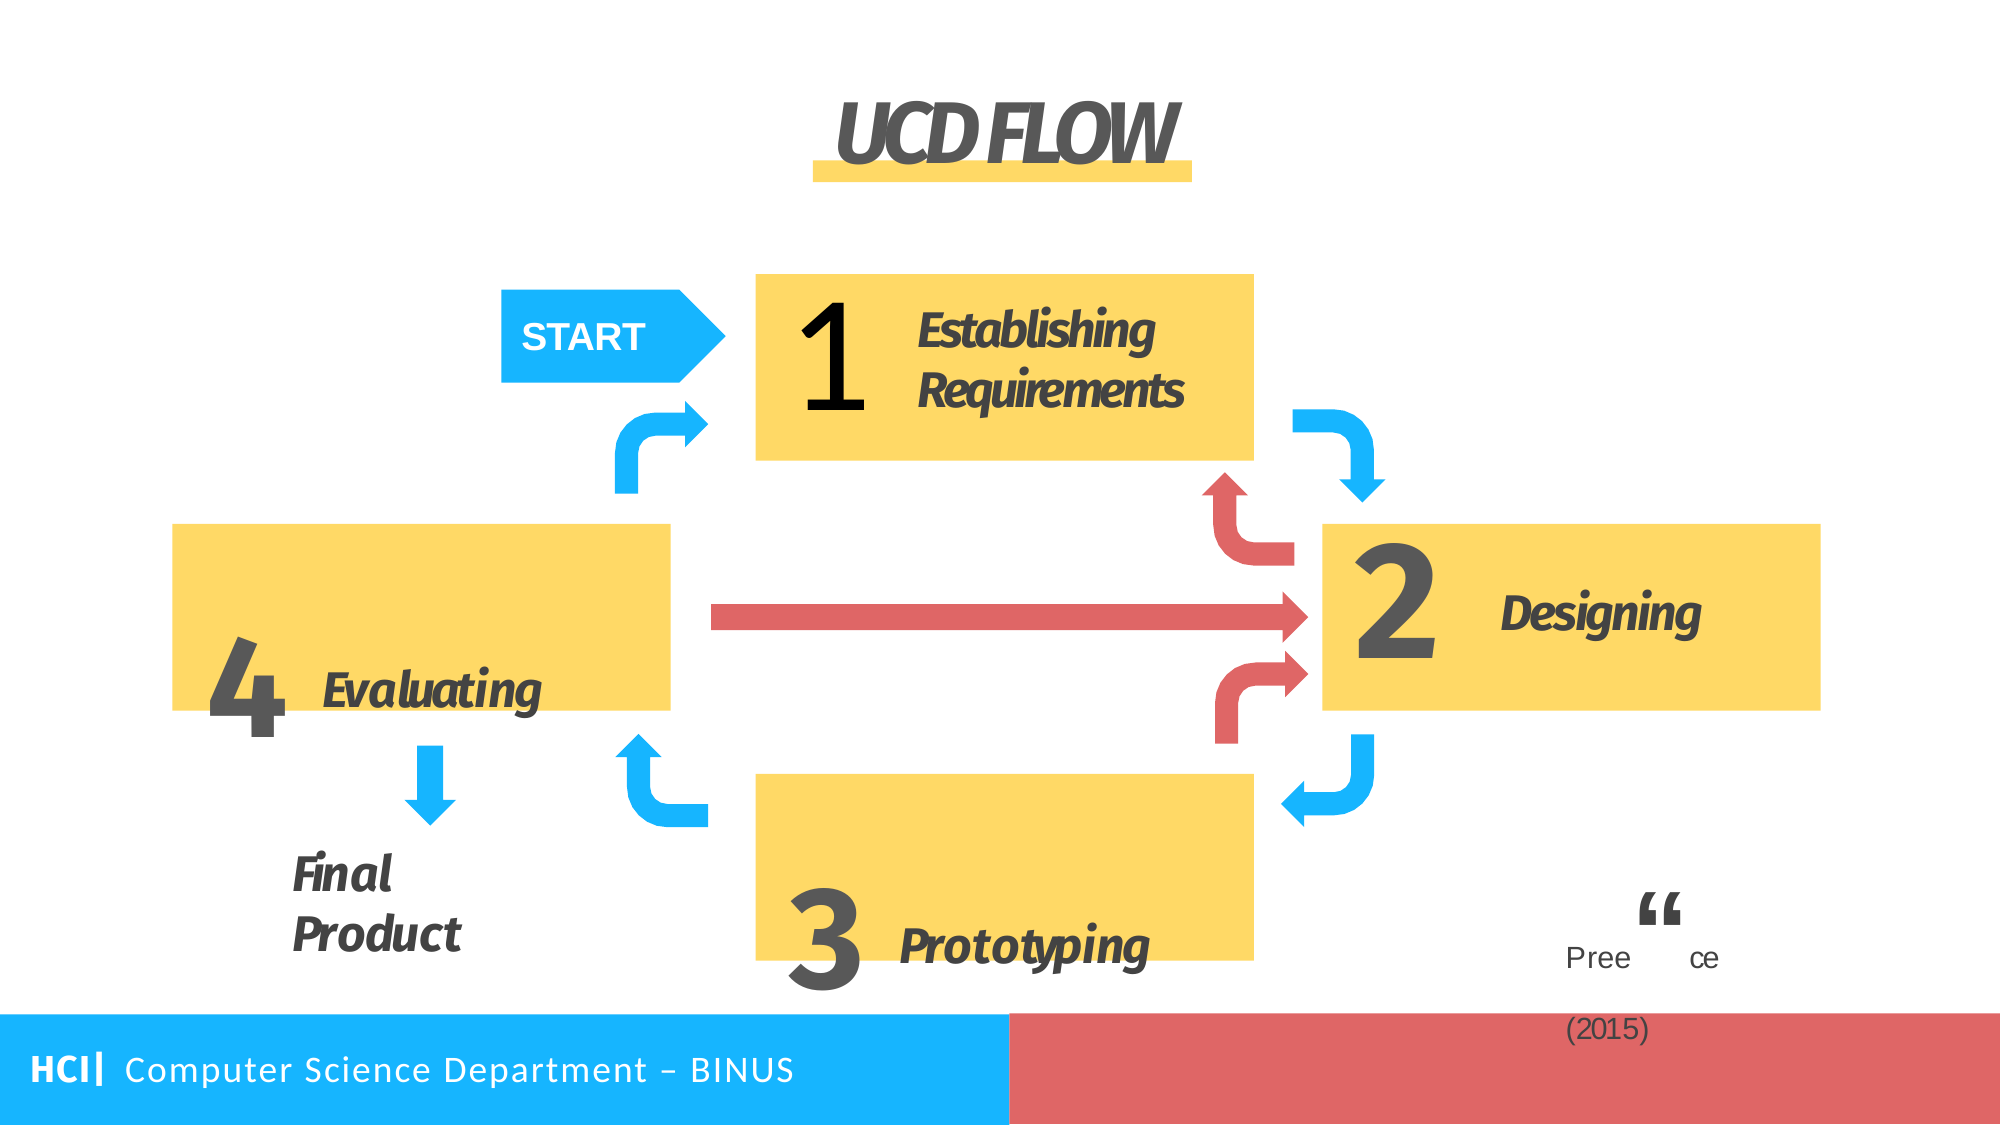

UCD FLOW

# 1

Establishing
Requirements
START

4 Evaluating
2

Designing

3 Prototyping

Pree“ce (2015)

Final Product